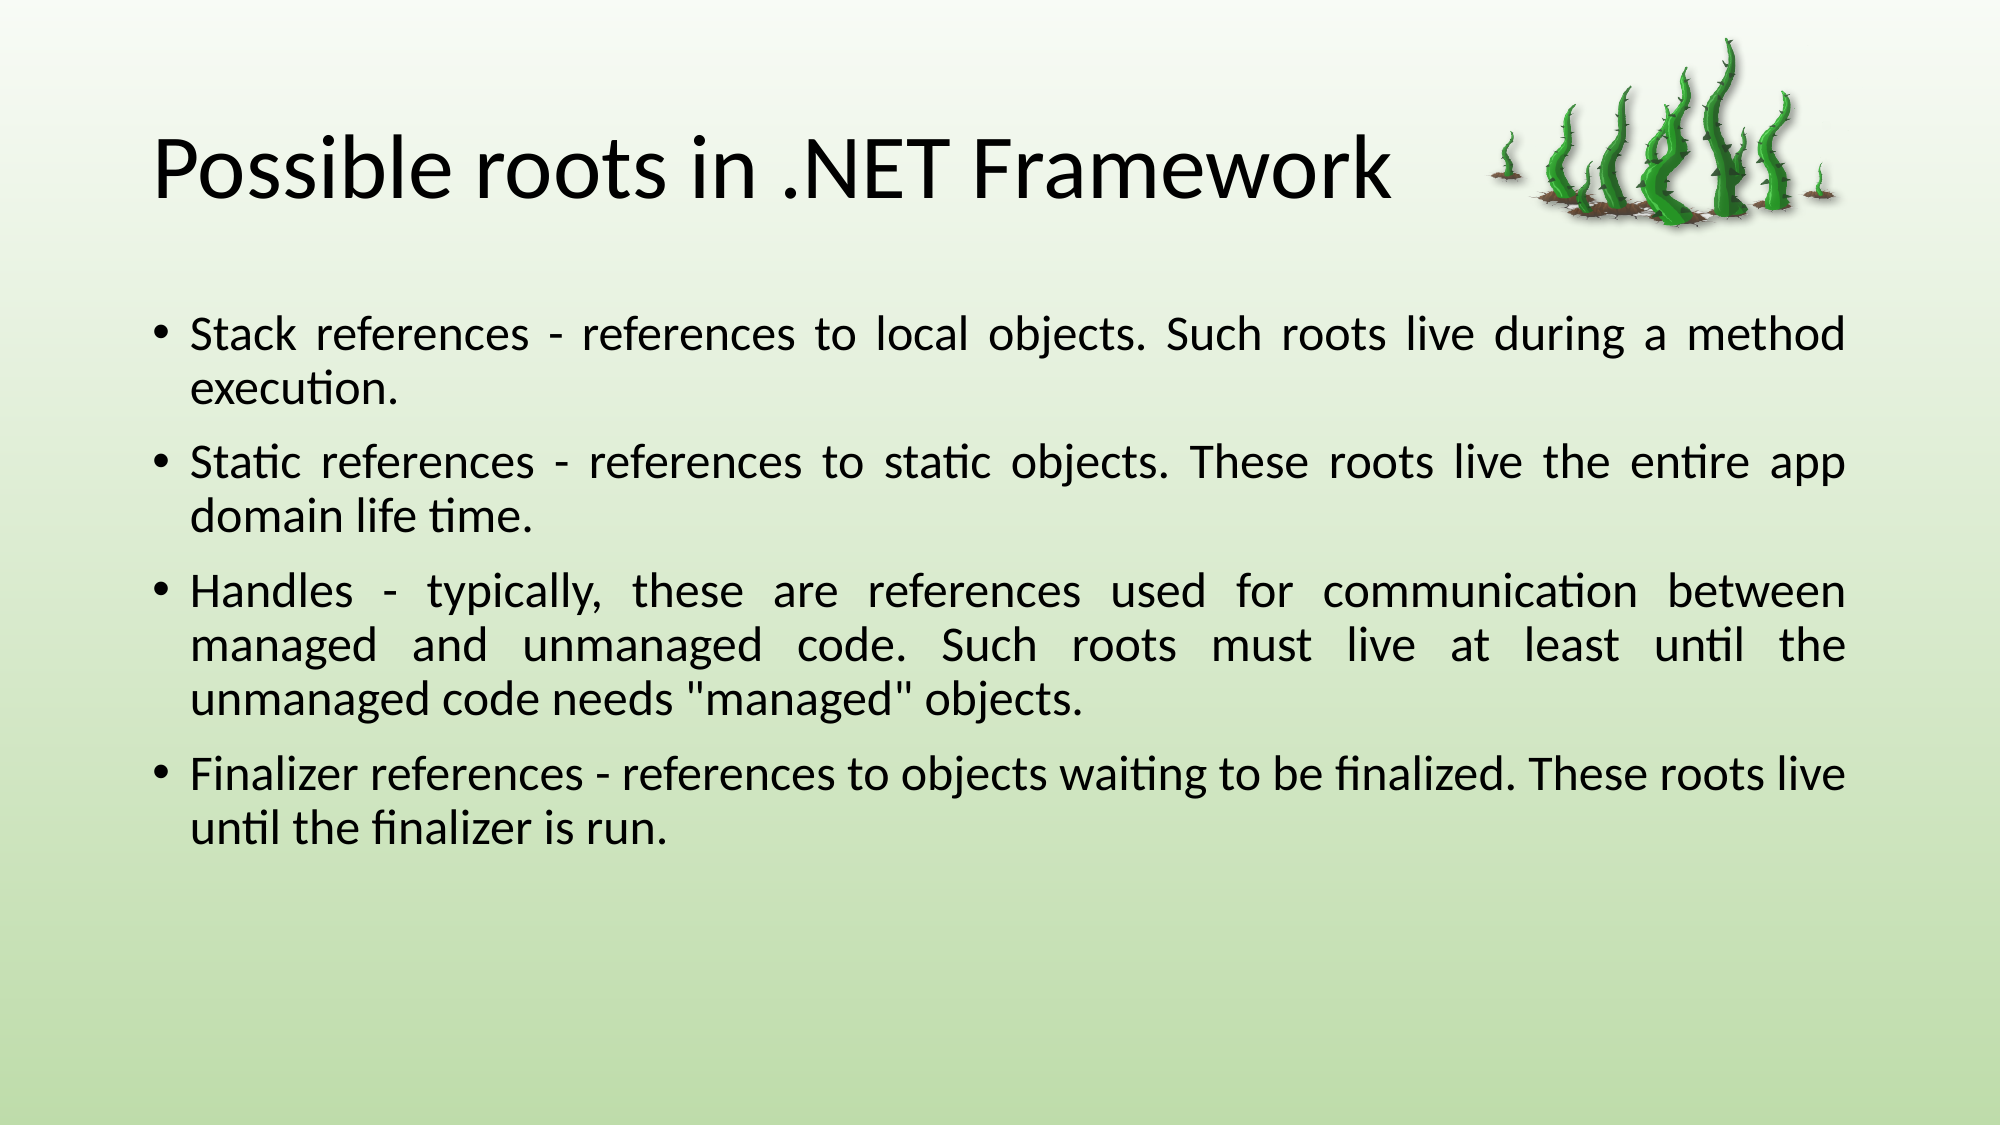

# Possible roots in .NET Framework
Stack references - references to local objects. Such roots live during a method execution.
Static references - references to static objects. These roots live the entire app domain life time.
Handles - typically, these are references used for communication between managed and unmanaged code. Such roots must live at least until the unmanaged code needs "managed" objects.
Finalizer references - references to objects waiting to be finalized. These roots live until the finalizer is run.